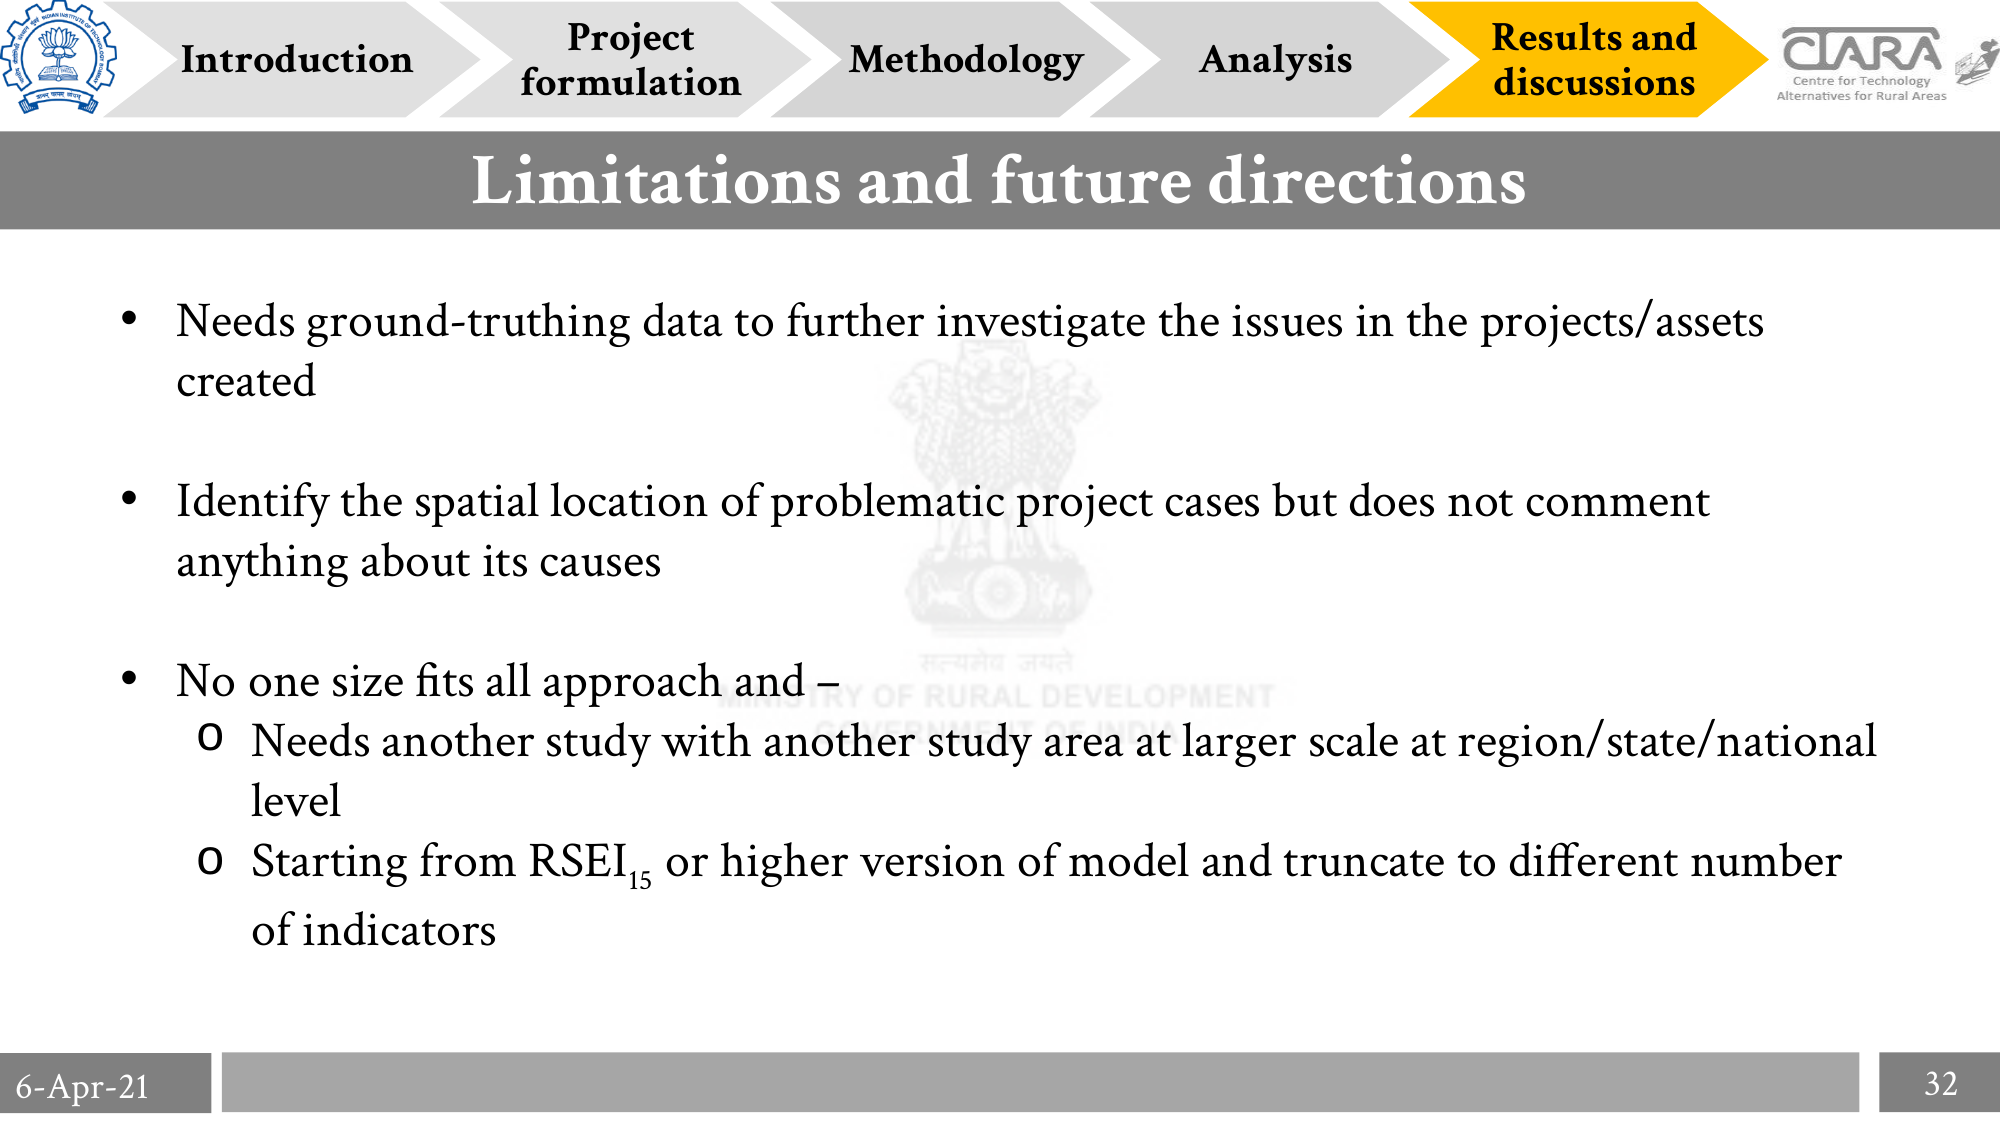

Introduction
Project formulation

Analysis
Results and discussions
Methodology
# Limitations and future directions
Needs ground-truthing data to further investigate the issues in the projects/assets created

Identify the spatial location of problematic project cases but does not comment anything about its causes

No one size fits all approach and –
Needs another study with another study area at larger scale at region/state/national level
Starting from RSEI15  or higher version of model and truncate to different number of indicators
32

6-Apr-21